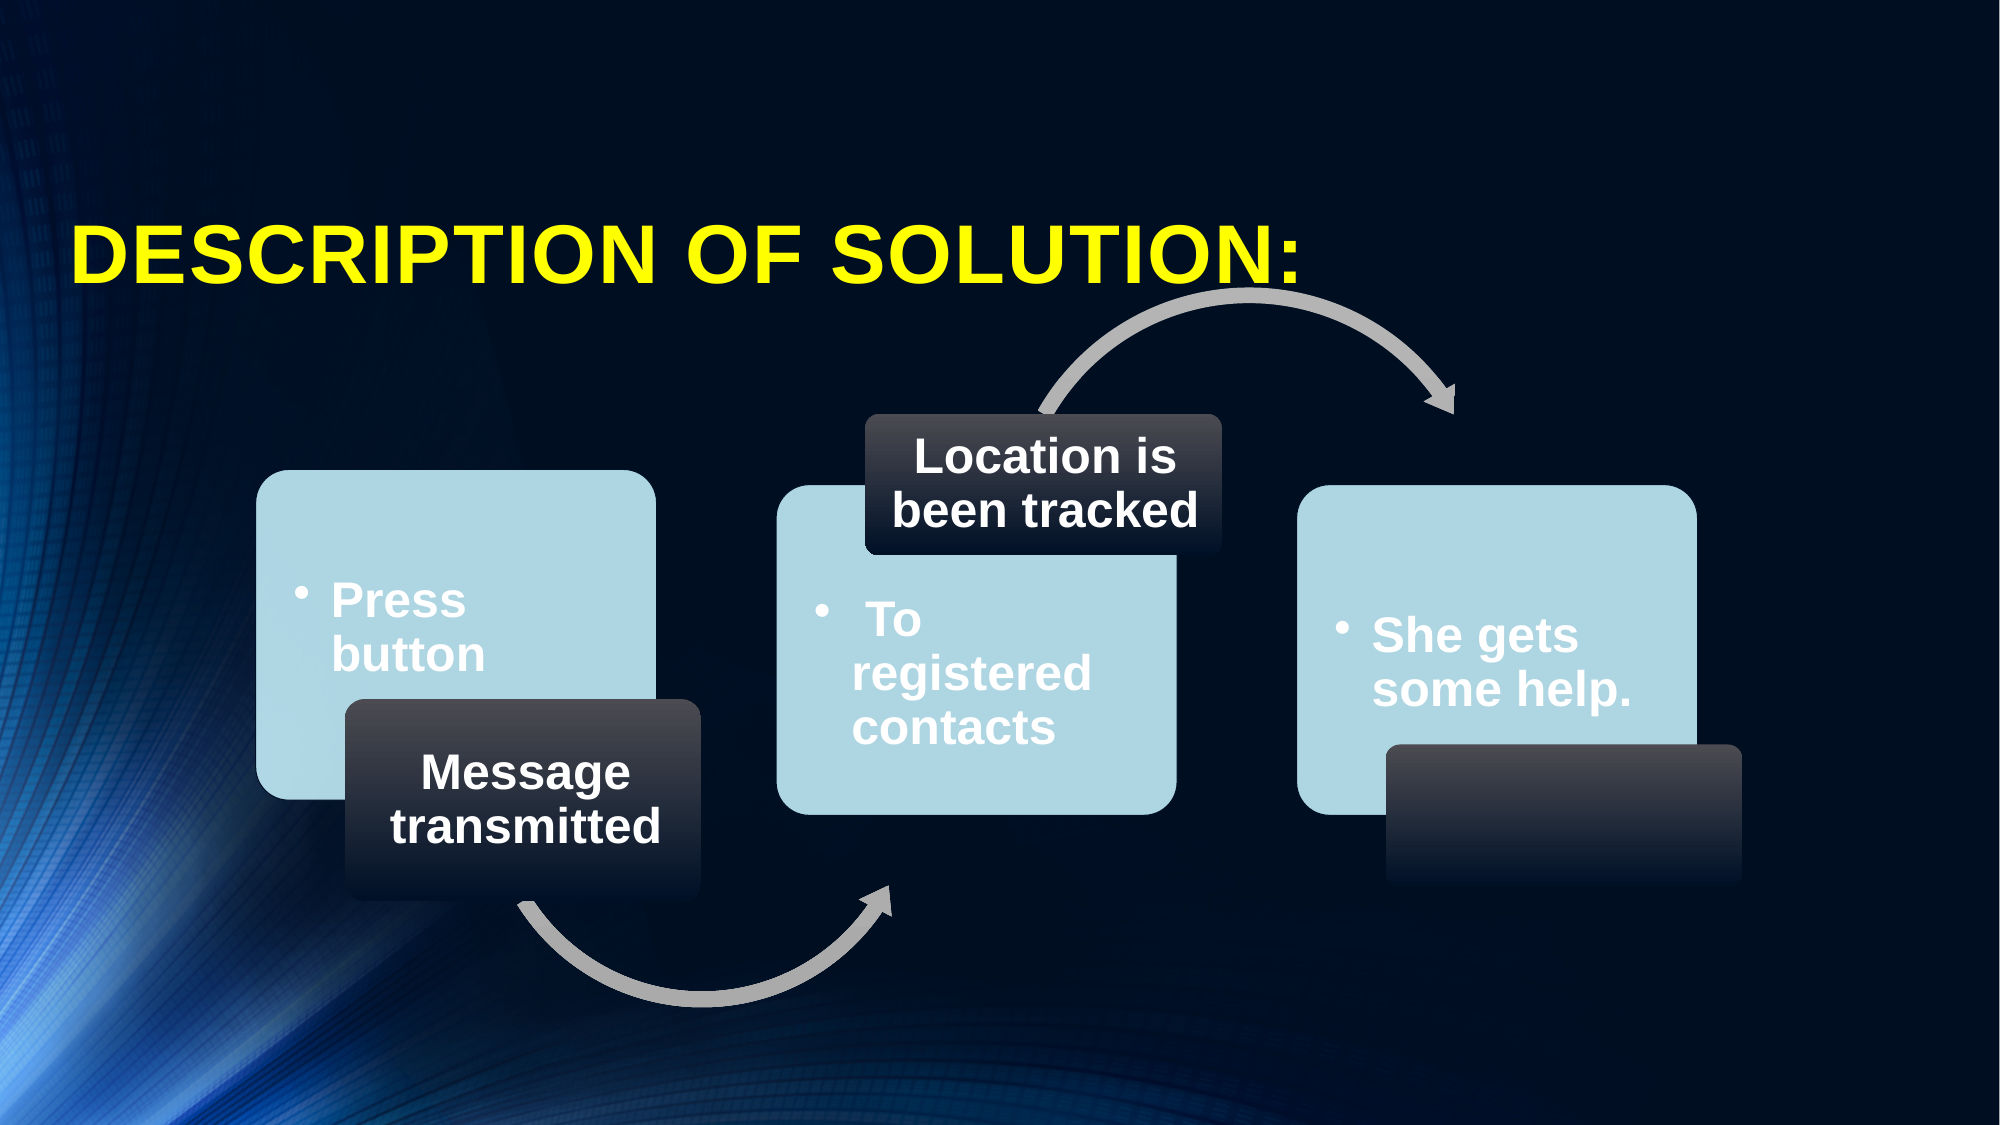

# DESCRIPTION OF SOLUTION:

Press button
Message transmitted
 To registered contacts
Location is been tracked

She gets some help.